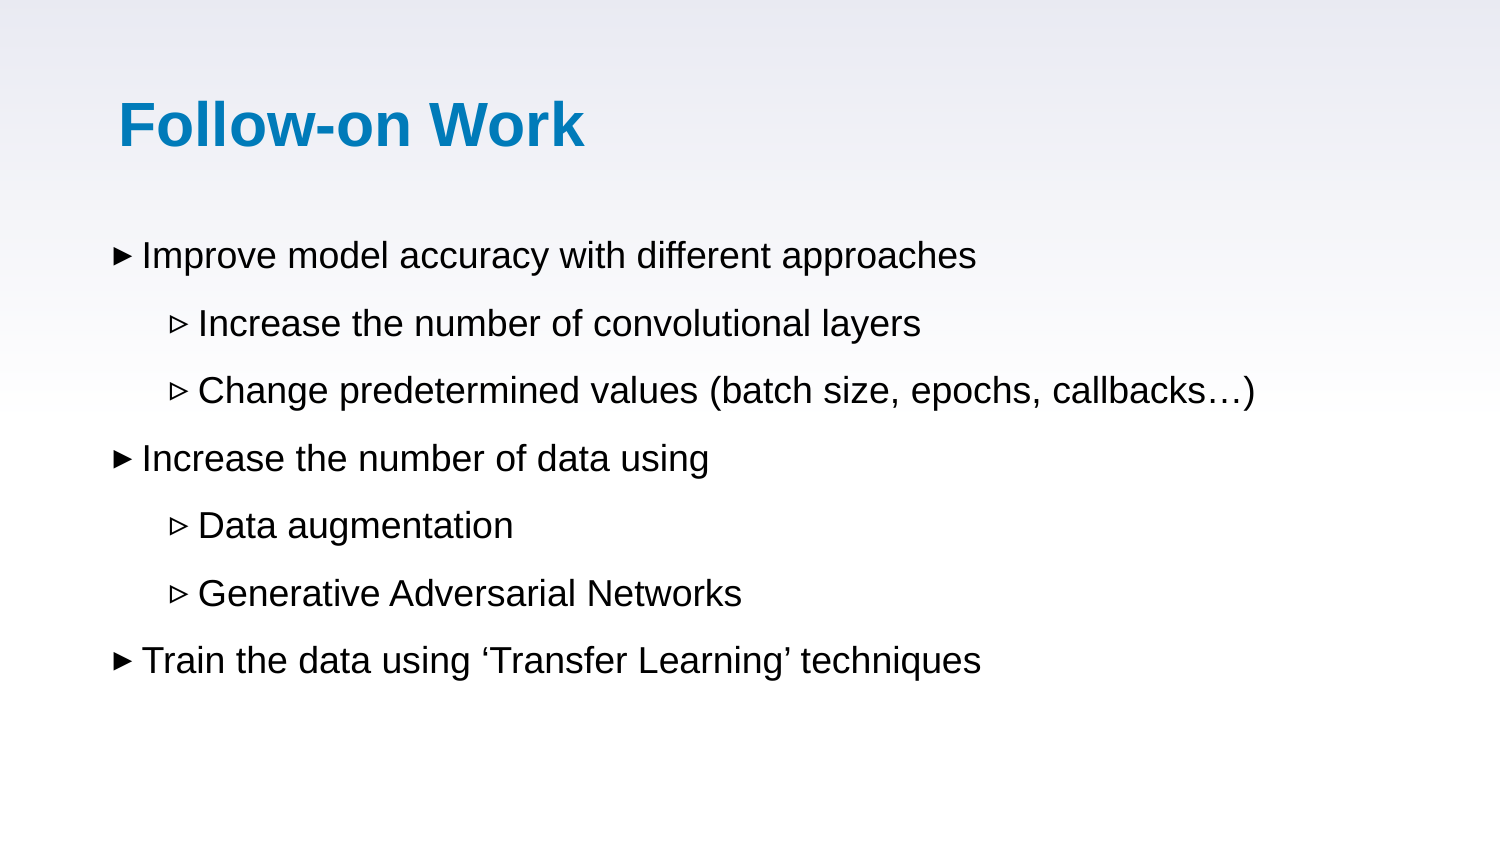

# Follow-on Work
Improve model accuracy with different approaches
Increase the number of convolutional layers
Change predetermined values (batch size, epochs, callbacks…)
Increase the number of data using
Data augmentation
Generative Adversarial Networks
Train the data using ‘Transfer Learning’ techniques